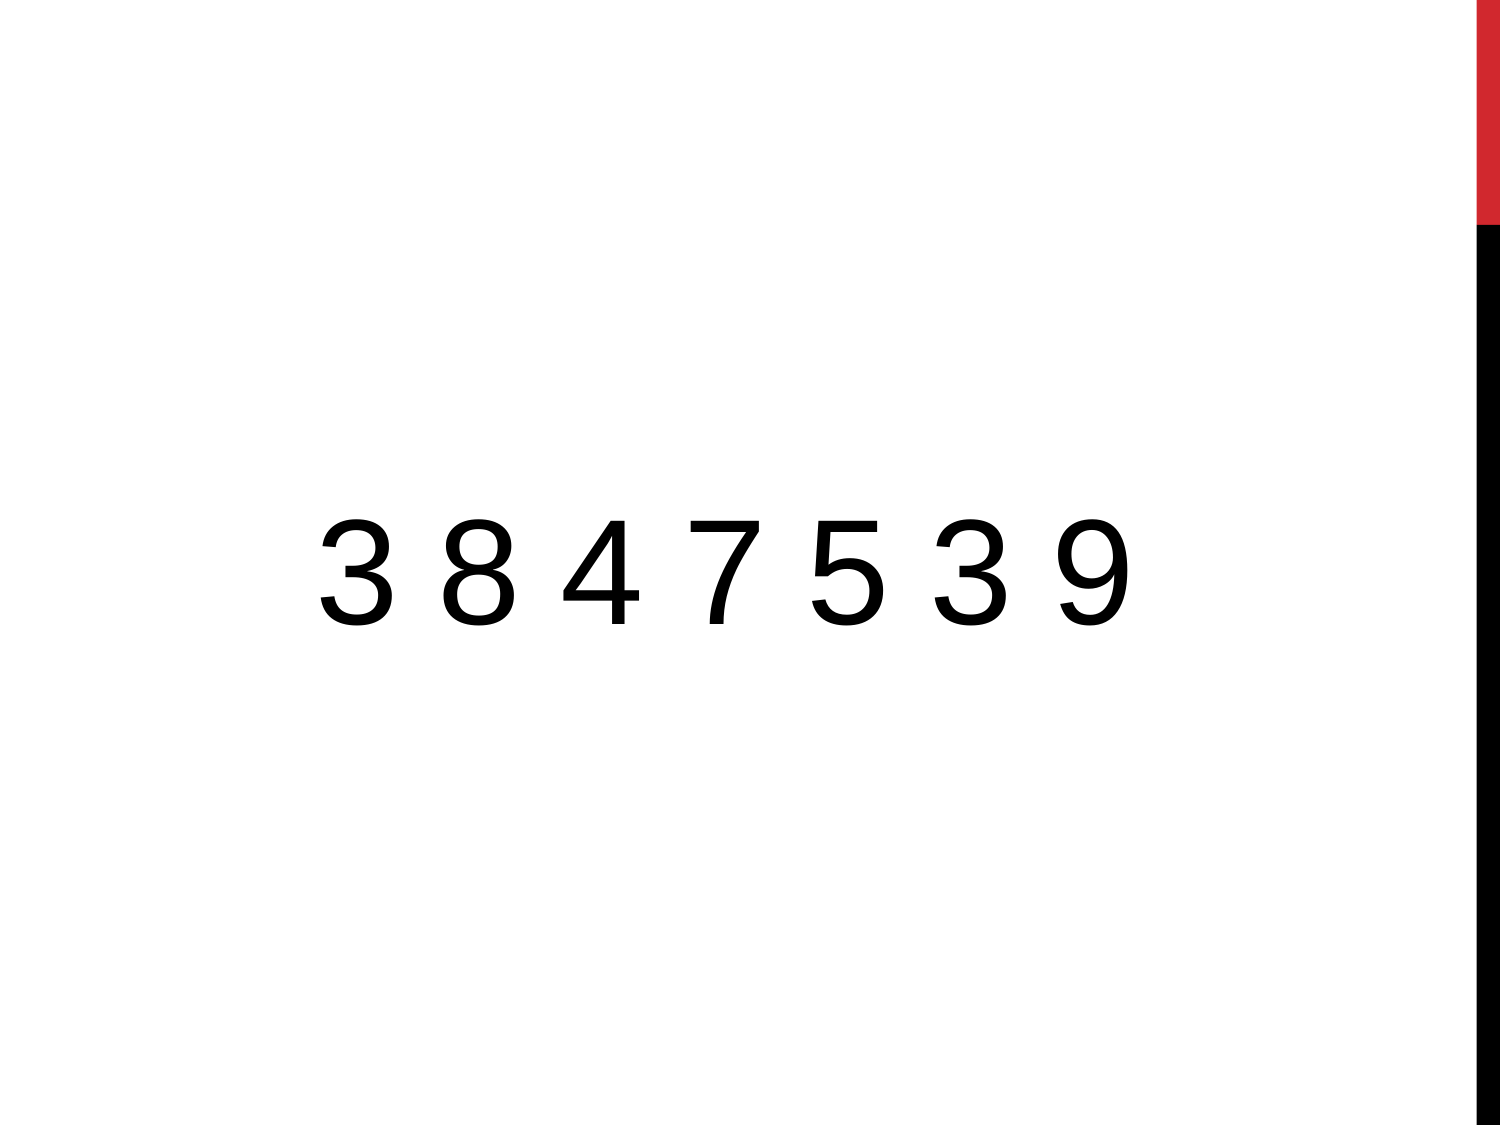

# 3 8 4 7 5 3 9